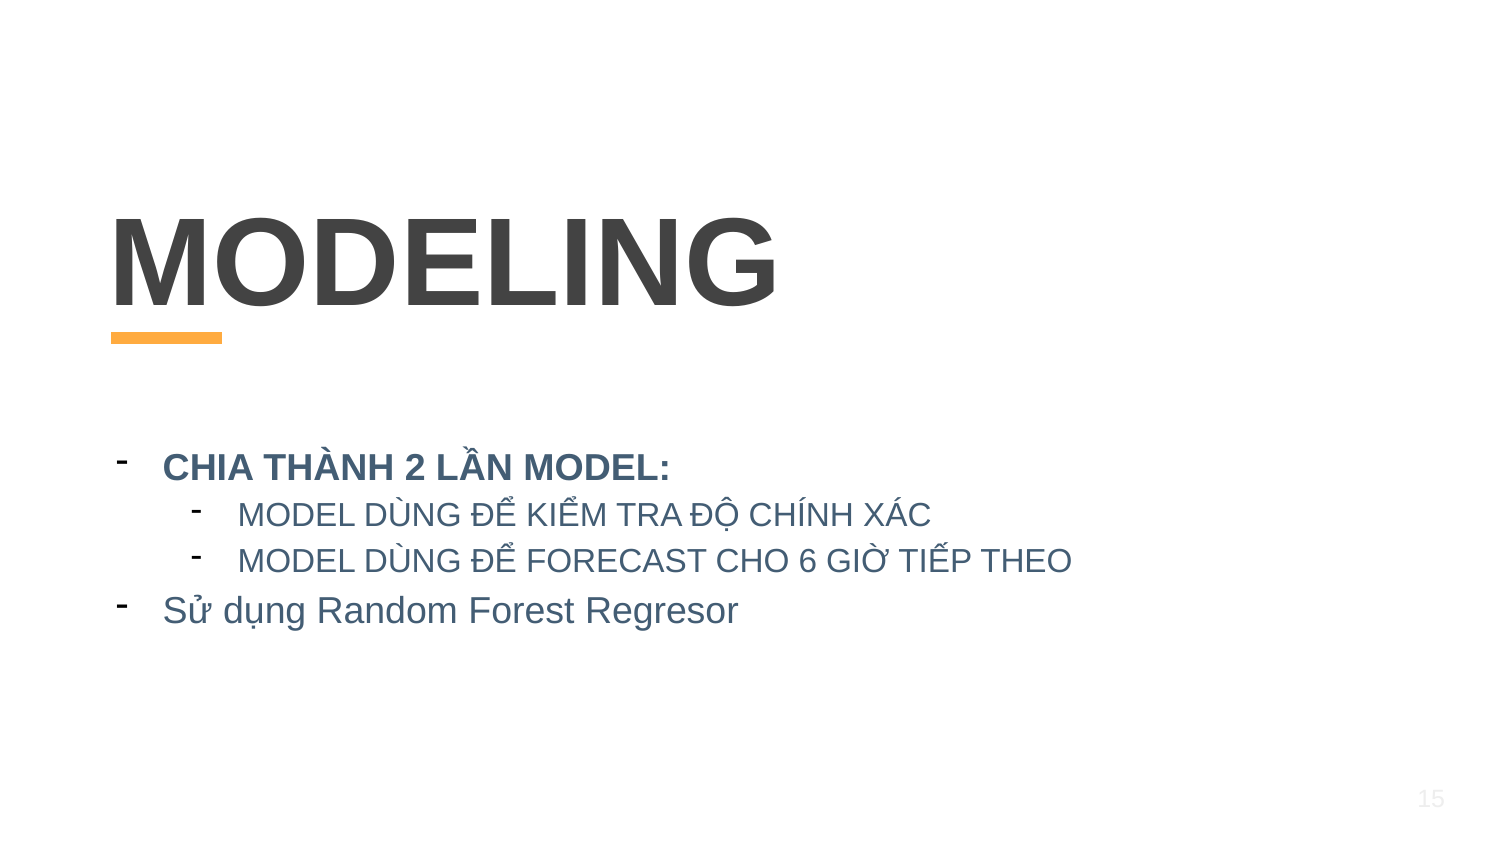

# MODELING
CHIA THÀNH 2 LẦN MODEL:
MODEL DÙNG ĐỂ KIỂM TRA ĐỘ CHÍNH XÁC
MODEL DÙNG ĐỂ FORECAST CHO 6 GIỜ TIẾP THEO
Sử dụng Random Forest Regresor
15